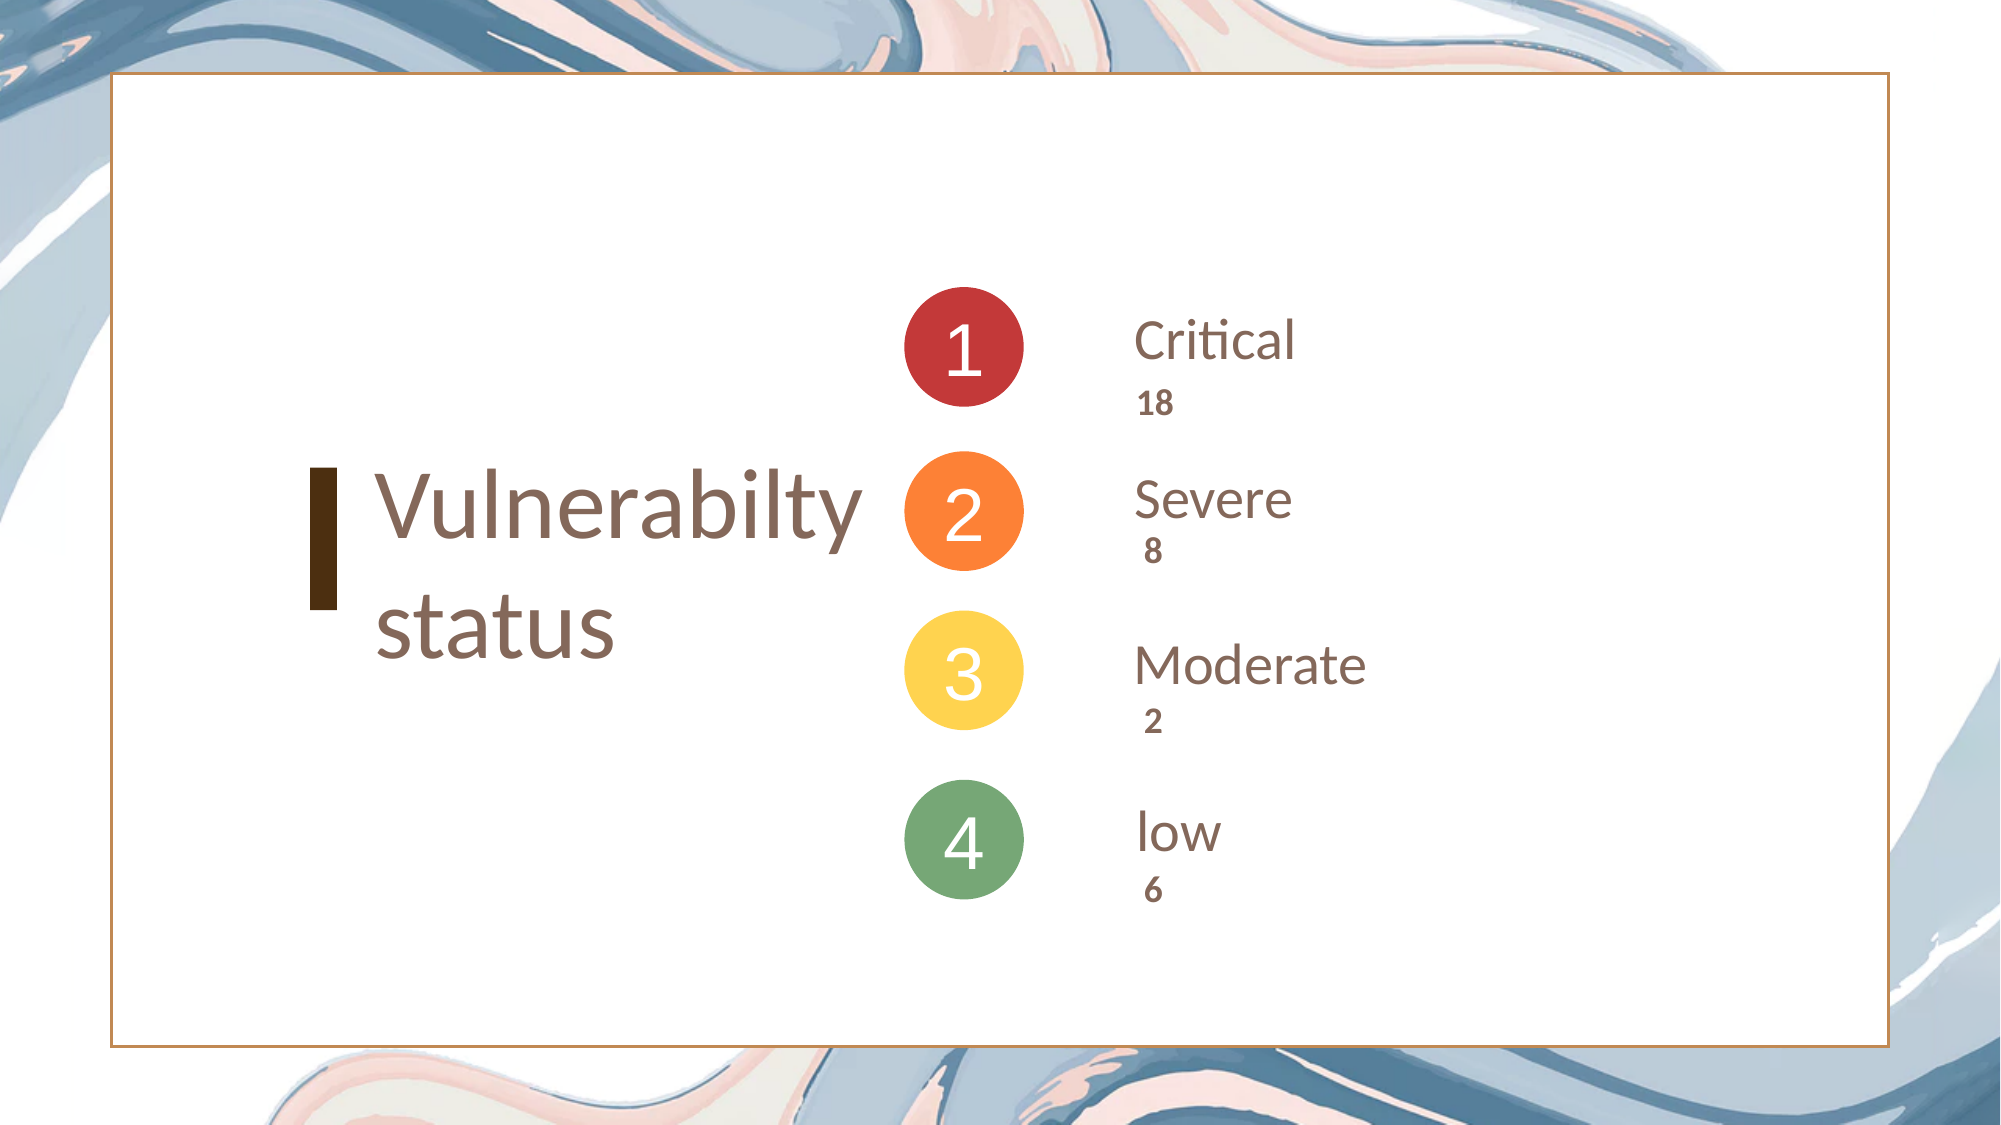

1
Critical
18
Vulnerabilty status

2
Severe
8

3
Moderate
2
4
low
6